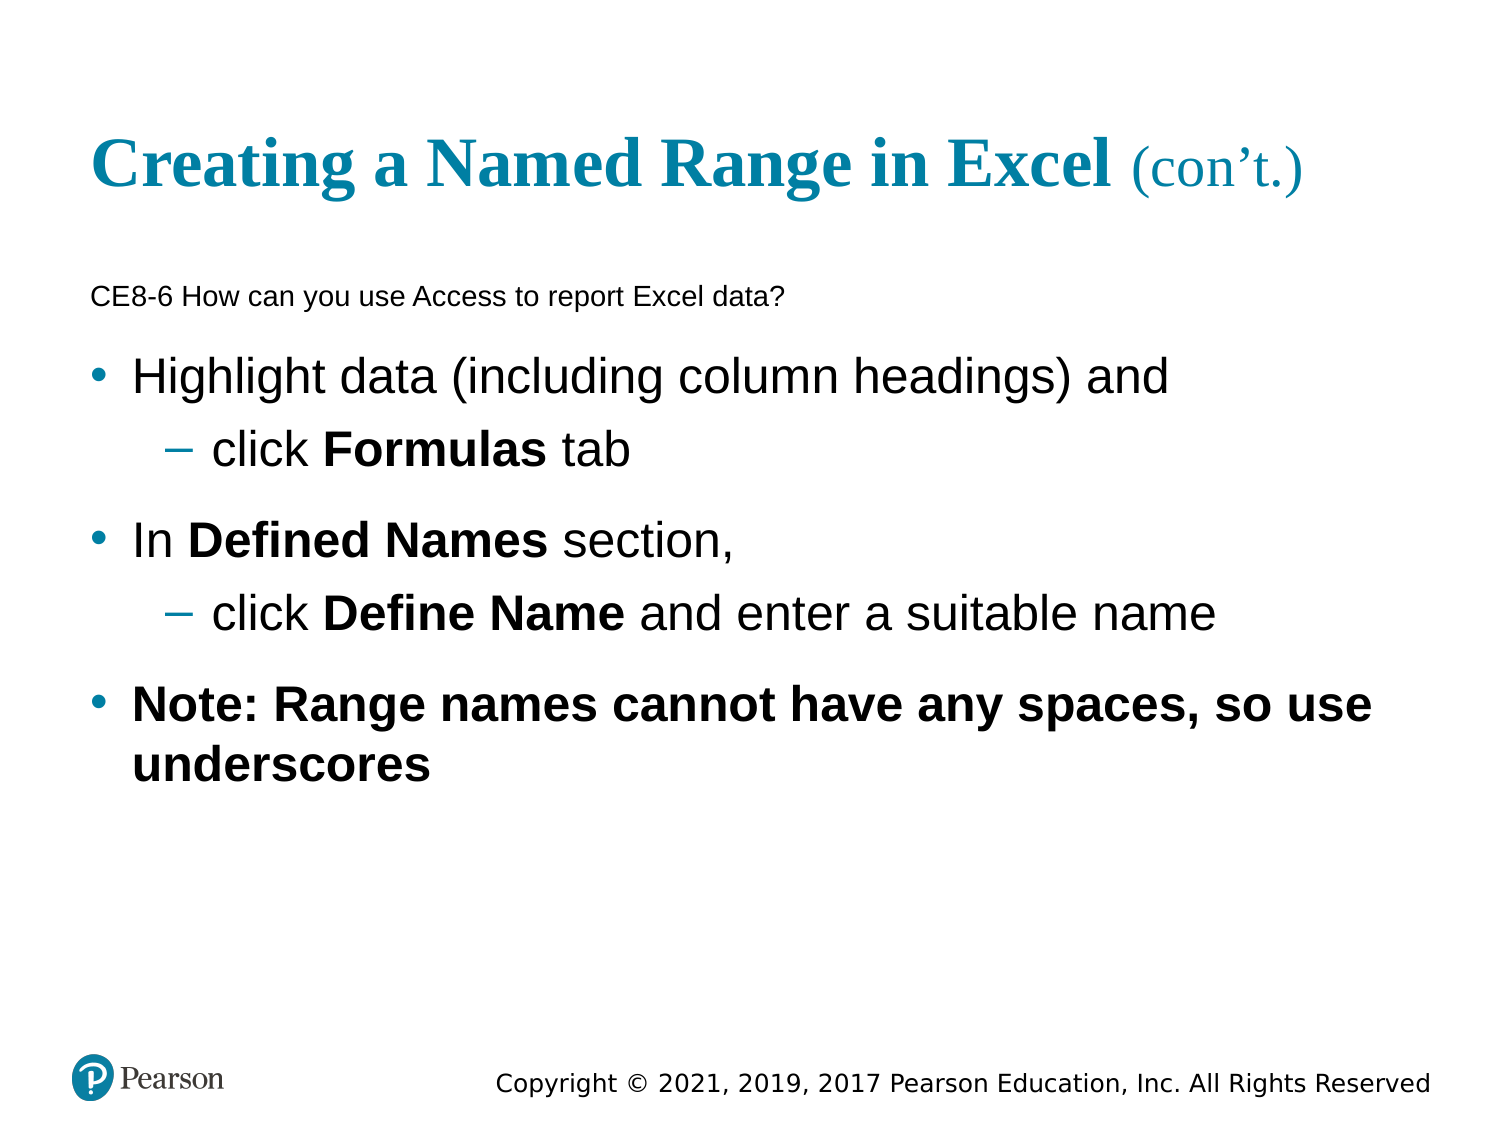

# Creating a Named Range in Excel (con’t.)
CE 8-6 How can you use Access to report Excel data?
Highlight data (including column headings) and
click Formulas tab
In Defined Names section,
click Define Name and enter a suitable name
Note: Range names cannot have any spaces, so use underscores